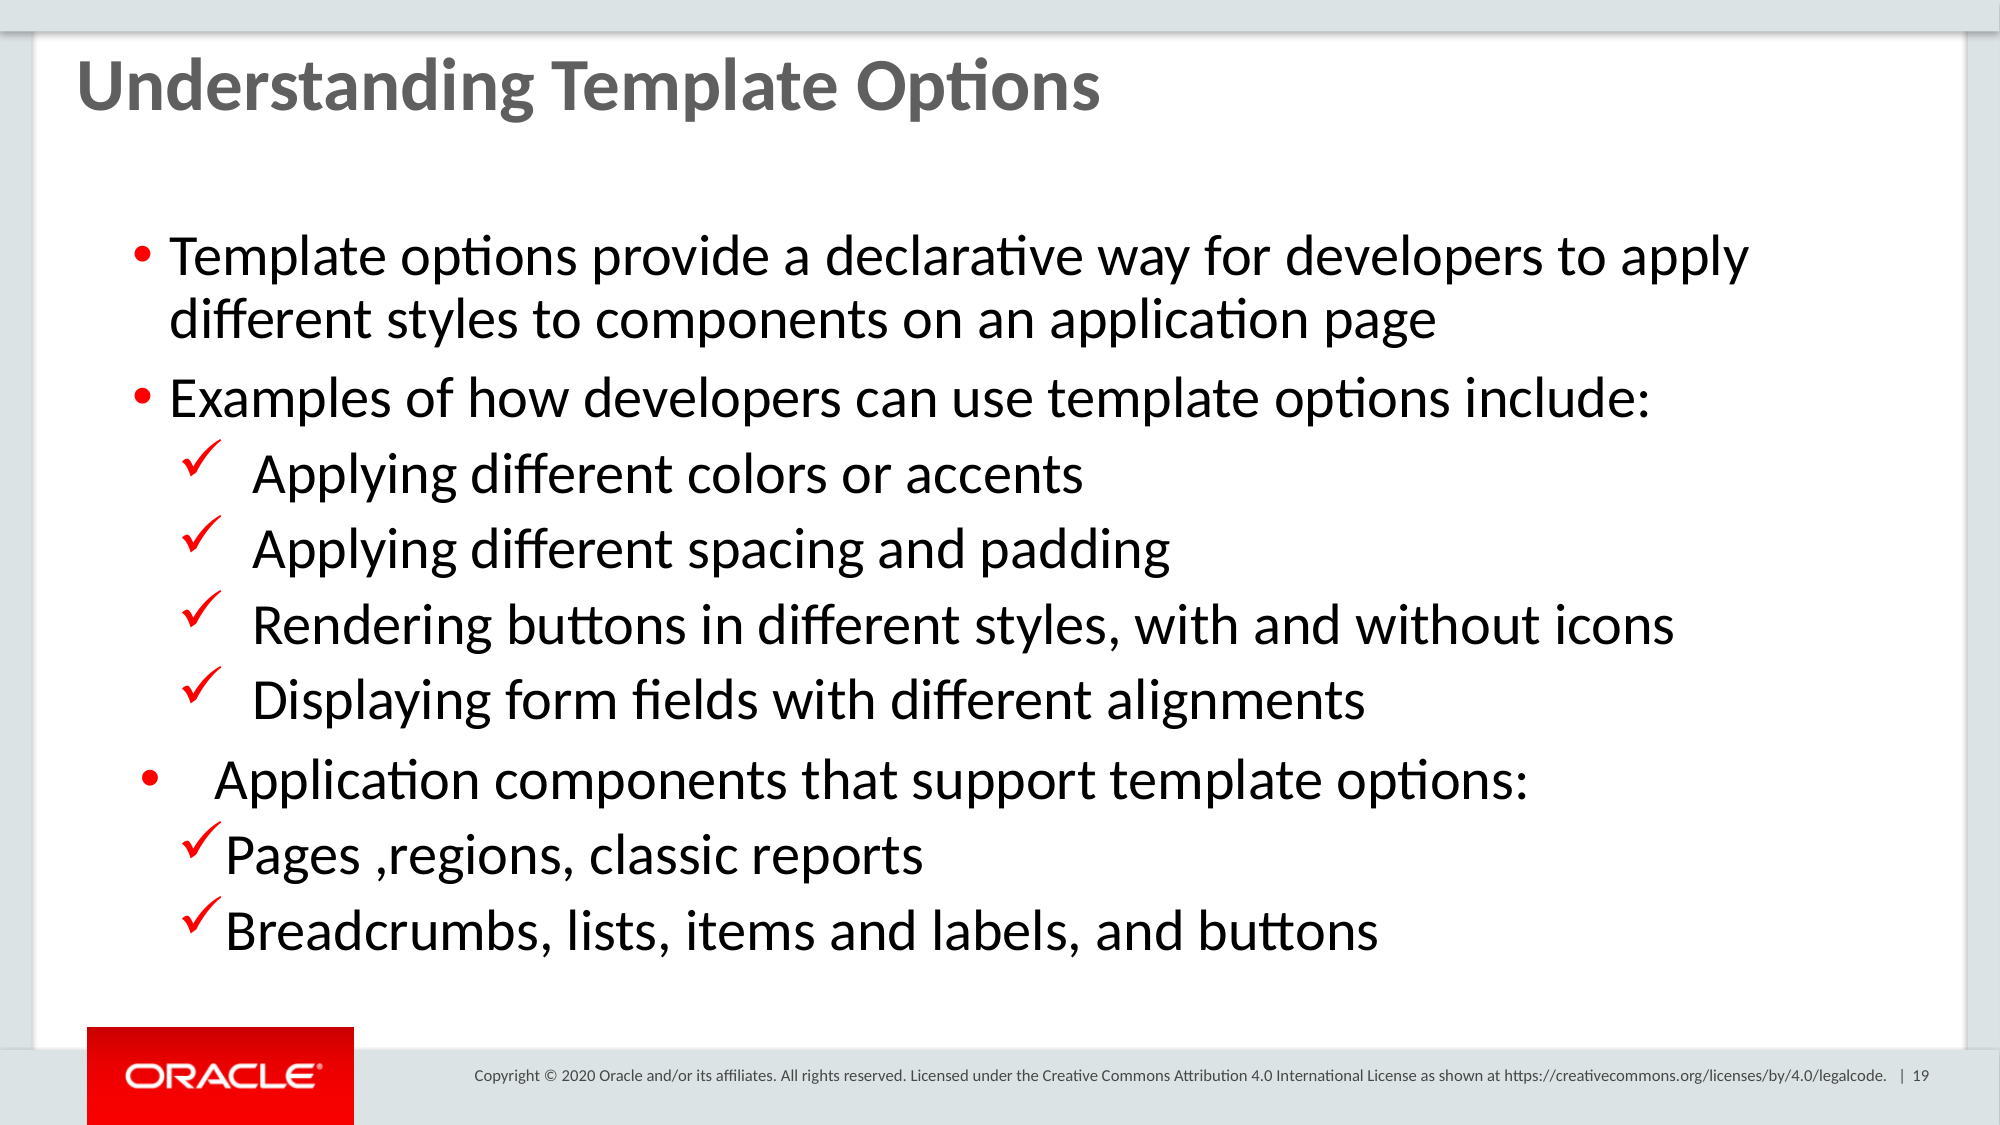

Understanding Template Options
Template options provide a declarative way for developers to apply different styles to components on an application page
Examples of how developers can use template options include:
Applying different colors or accents
Applying different spacing and padding
Rendering buttons in different styles, with and without icons
Displaying form fields with different alignments
Application components that support template options:
Pages ,regions, classic reports
Breadcrumbs, lists, items and labels, and buttons